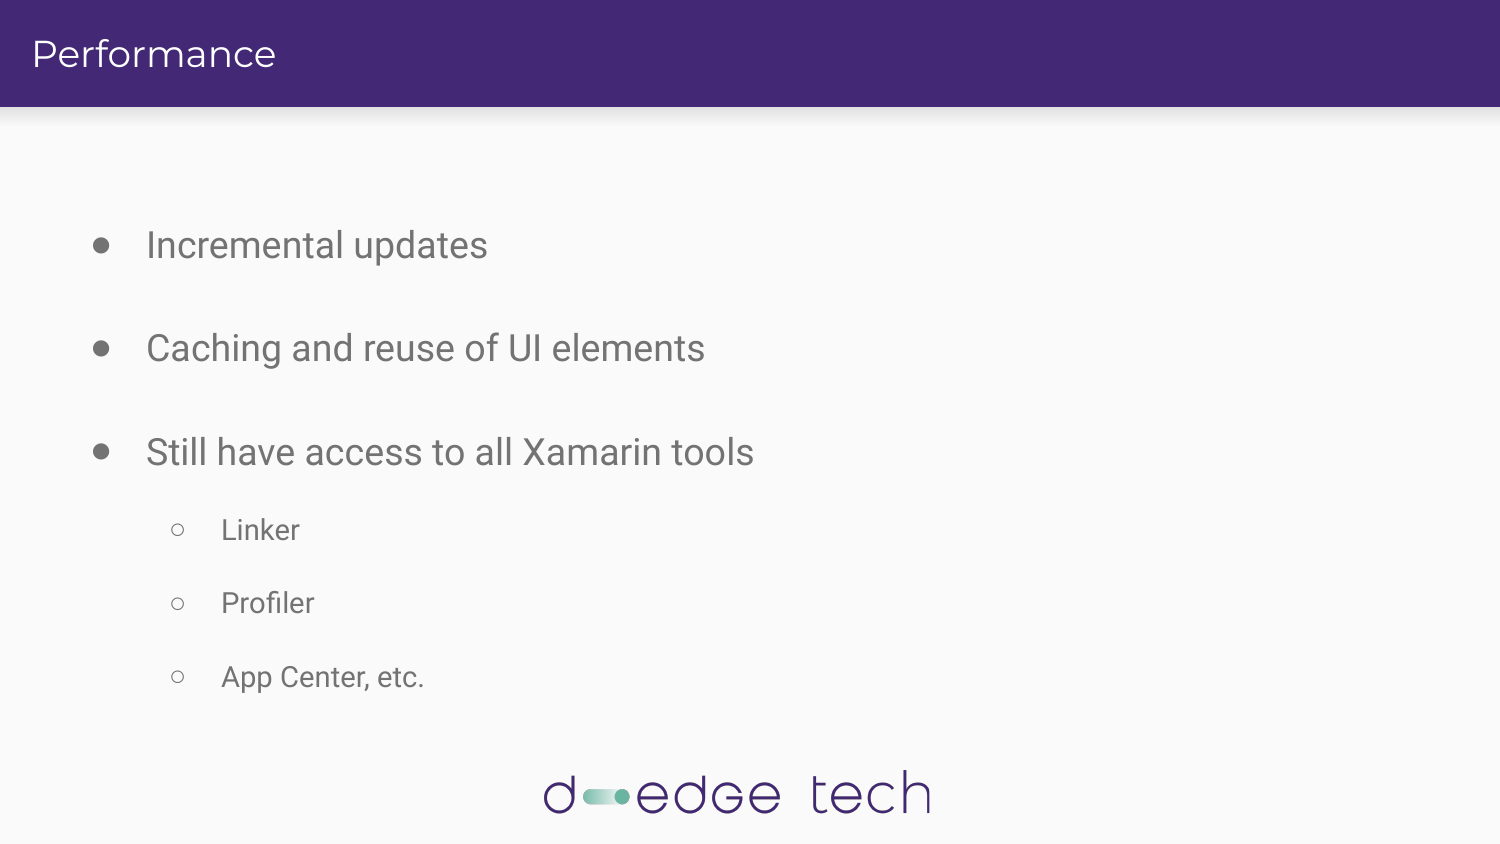

# Performance
Incremental updates

Caching and reuse of UI elements

Still have access to all Xamarin tools
Linker
Profiler
App Center, etc.